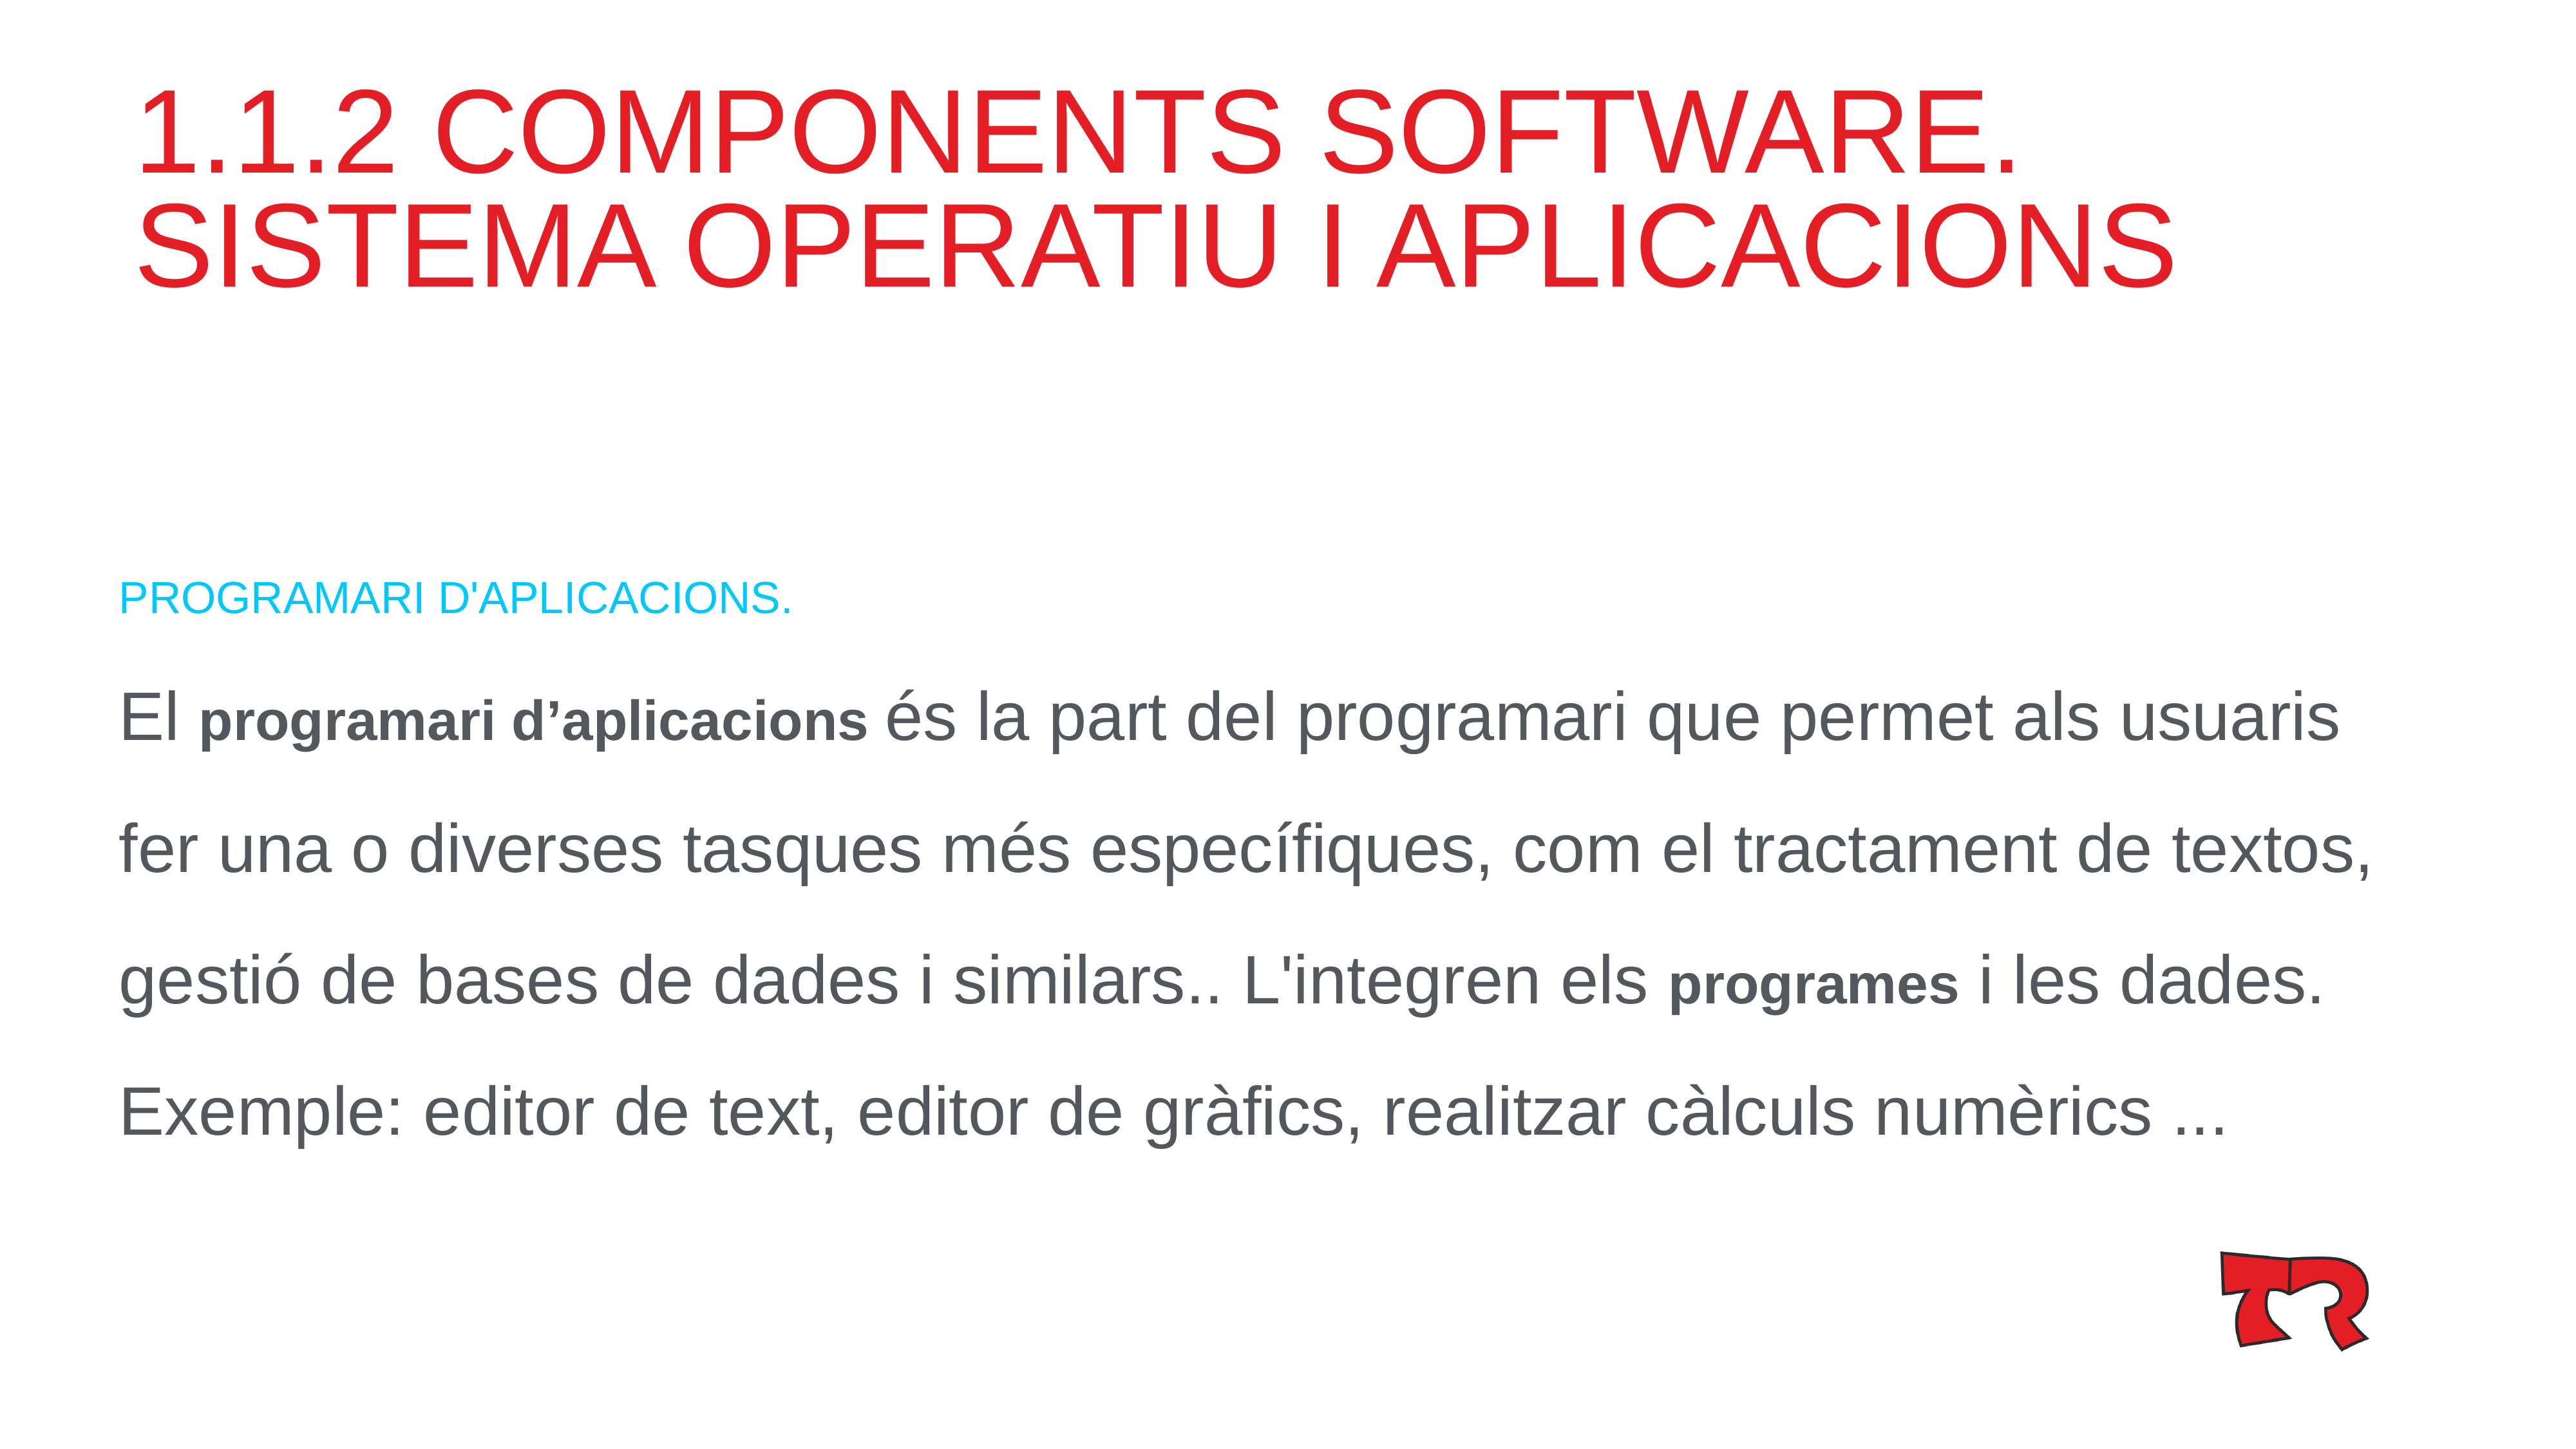

# 1.1.2 COMPONENTS SOFTWARE. SISTEMA OPERATIU I APLICACIONS
PROGRAMARI D'APLICACIONS.
El programari d’aplicacions és la part del programari que permet als usuaris fer una o diverses tasques més específiques, com el tractament de textos, gestió de bases de dades i similars.. L'integren els programes i les dades.
Exemple: editor de text, editor de gràfics, realitzar càlculs numèrics ...